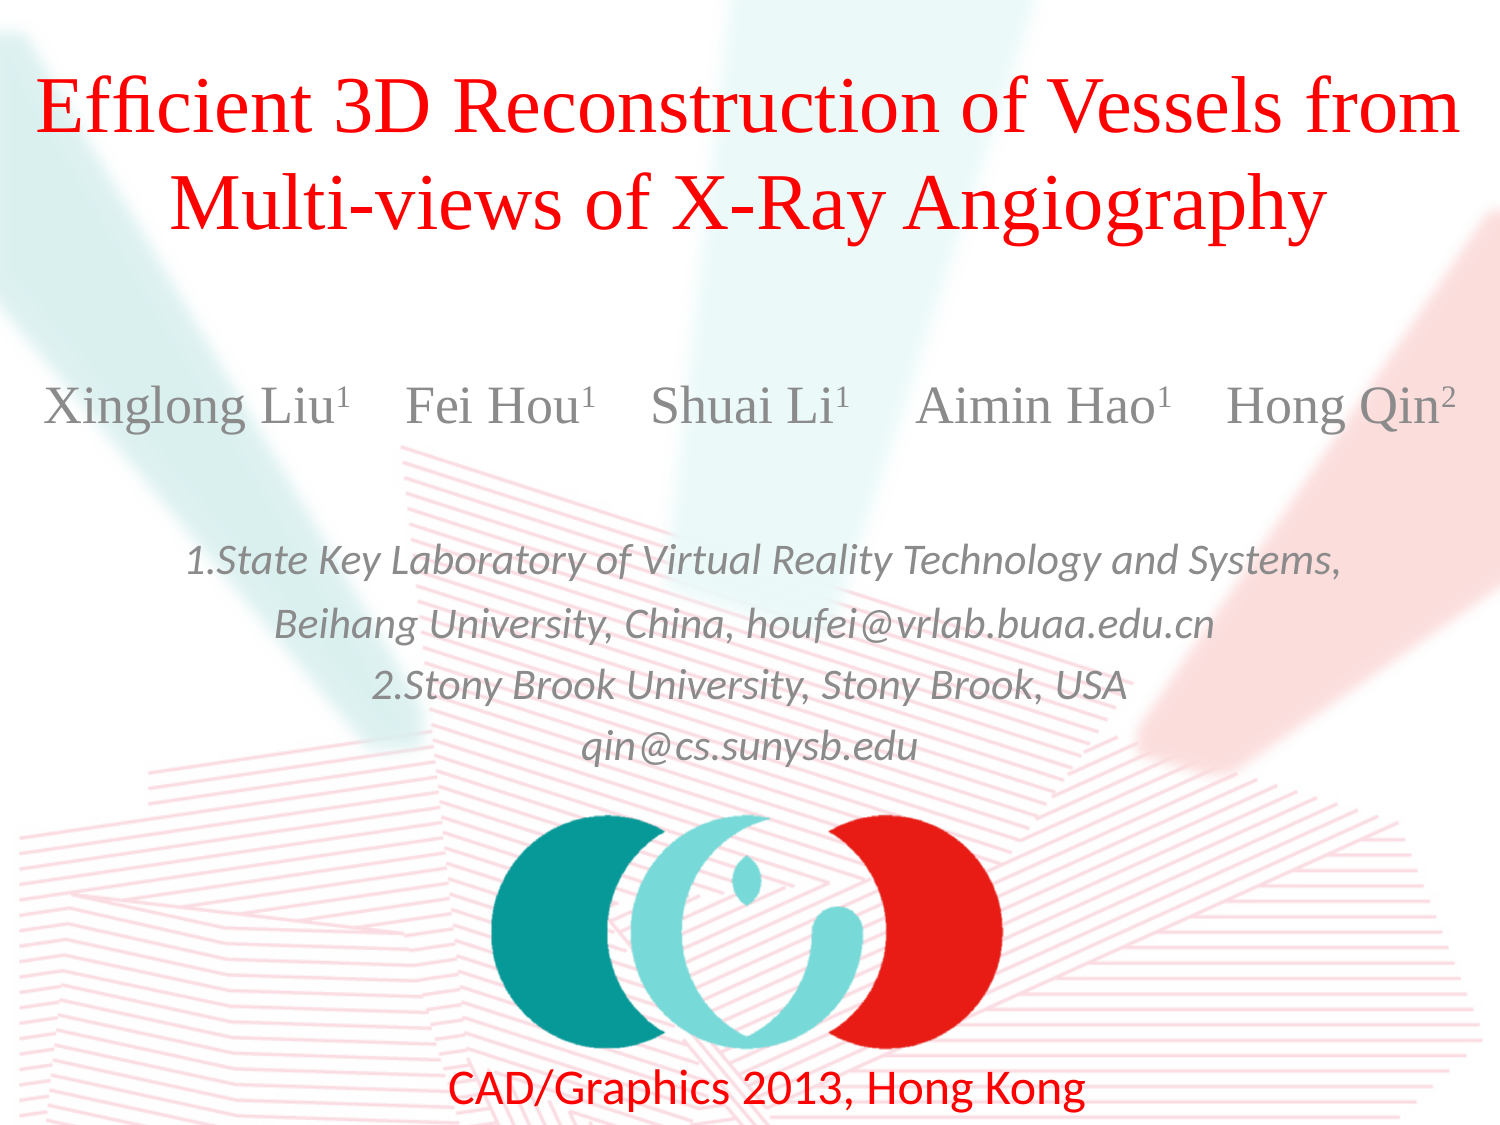

# Efﬁcient 3D Reconstruction of Vessels from Multi-views of X-Ray Angiography
Xinglong Liu1    Fei Hou1    Shuai Li1     Aimin Hao1    Hong Qin2

   1.State Key Laboratory of Virtual Reality Technology and Systems,
Beihang University, China, houfei@vrlab.buaa.edu.cn
2.Stony Brook University, Stony Brook, USA
qin@cs.sunysb.edu